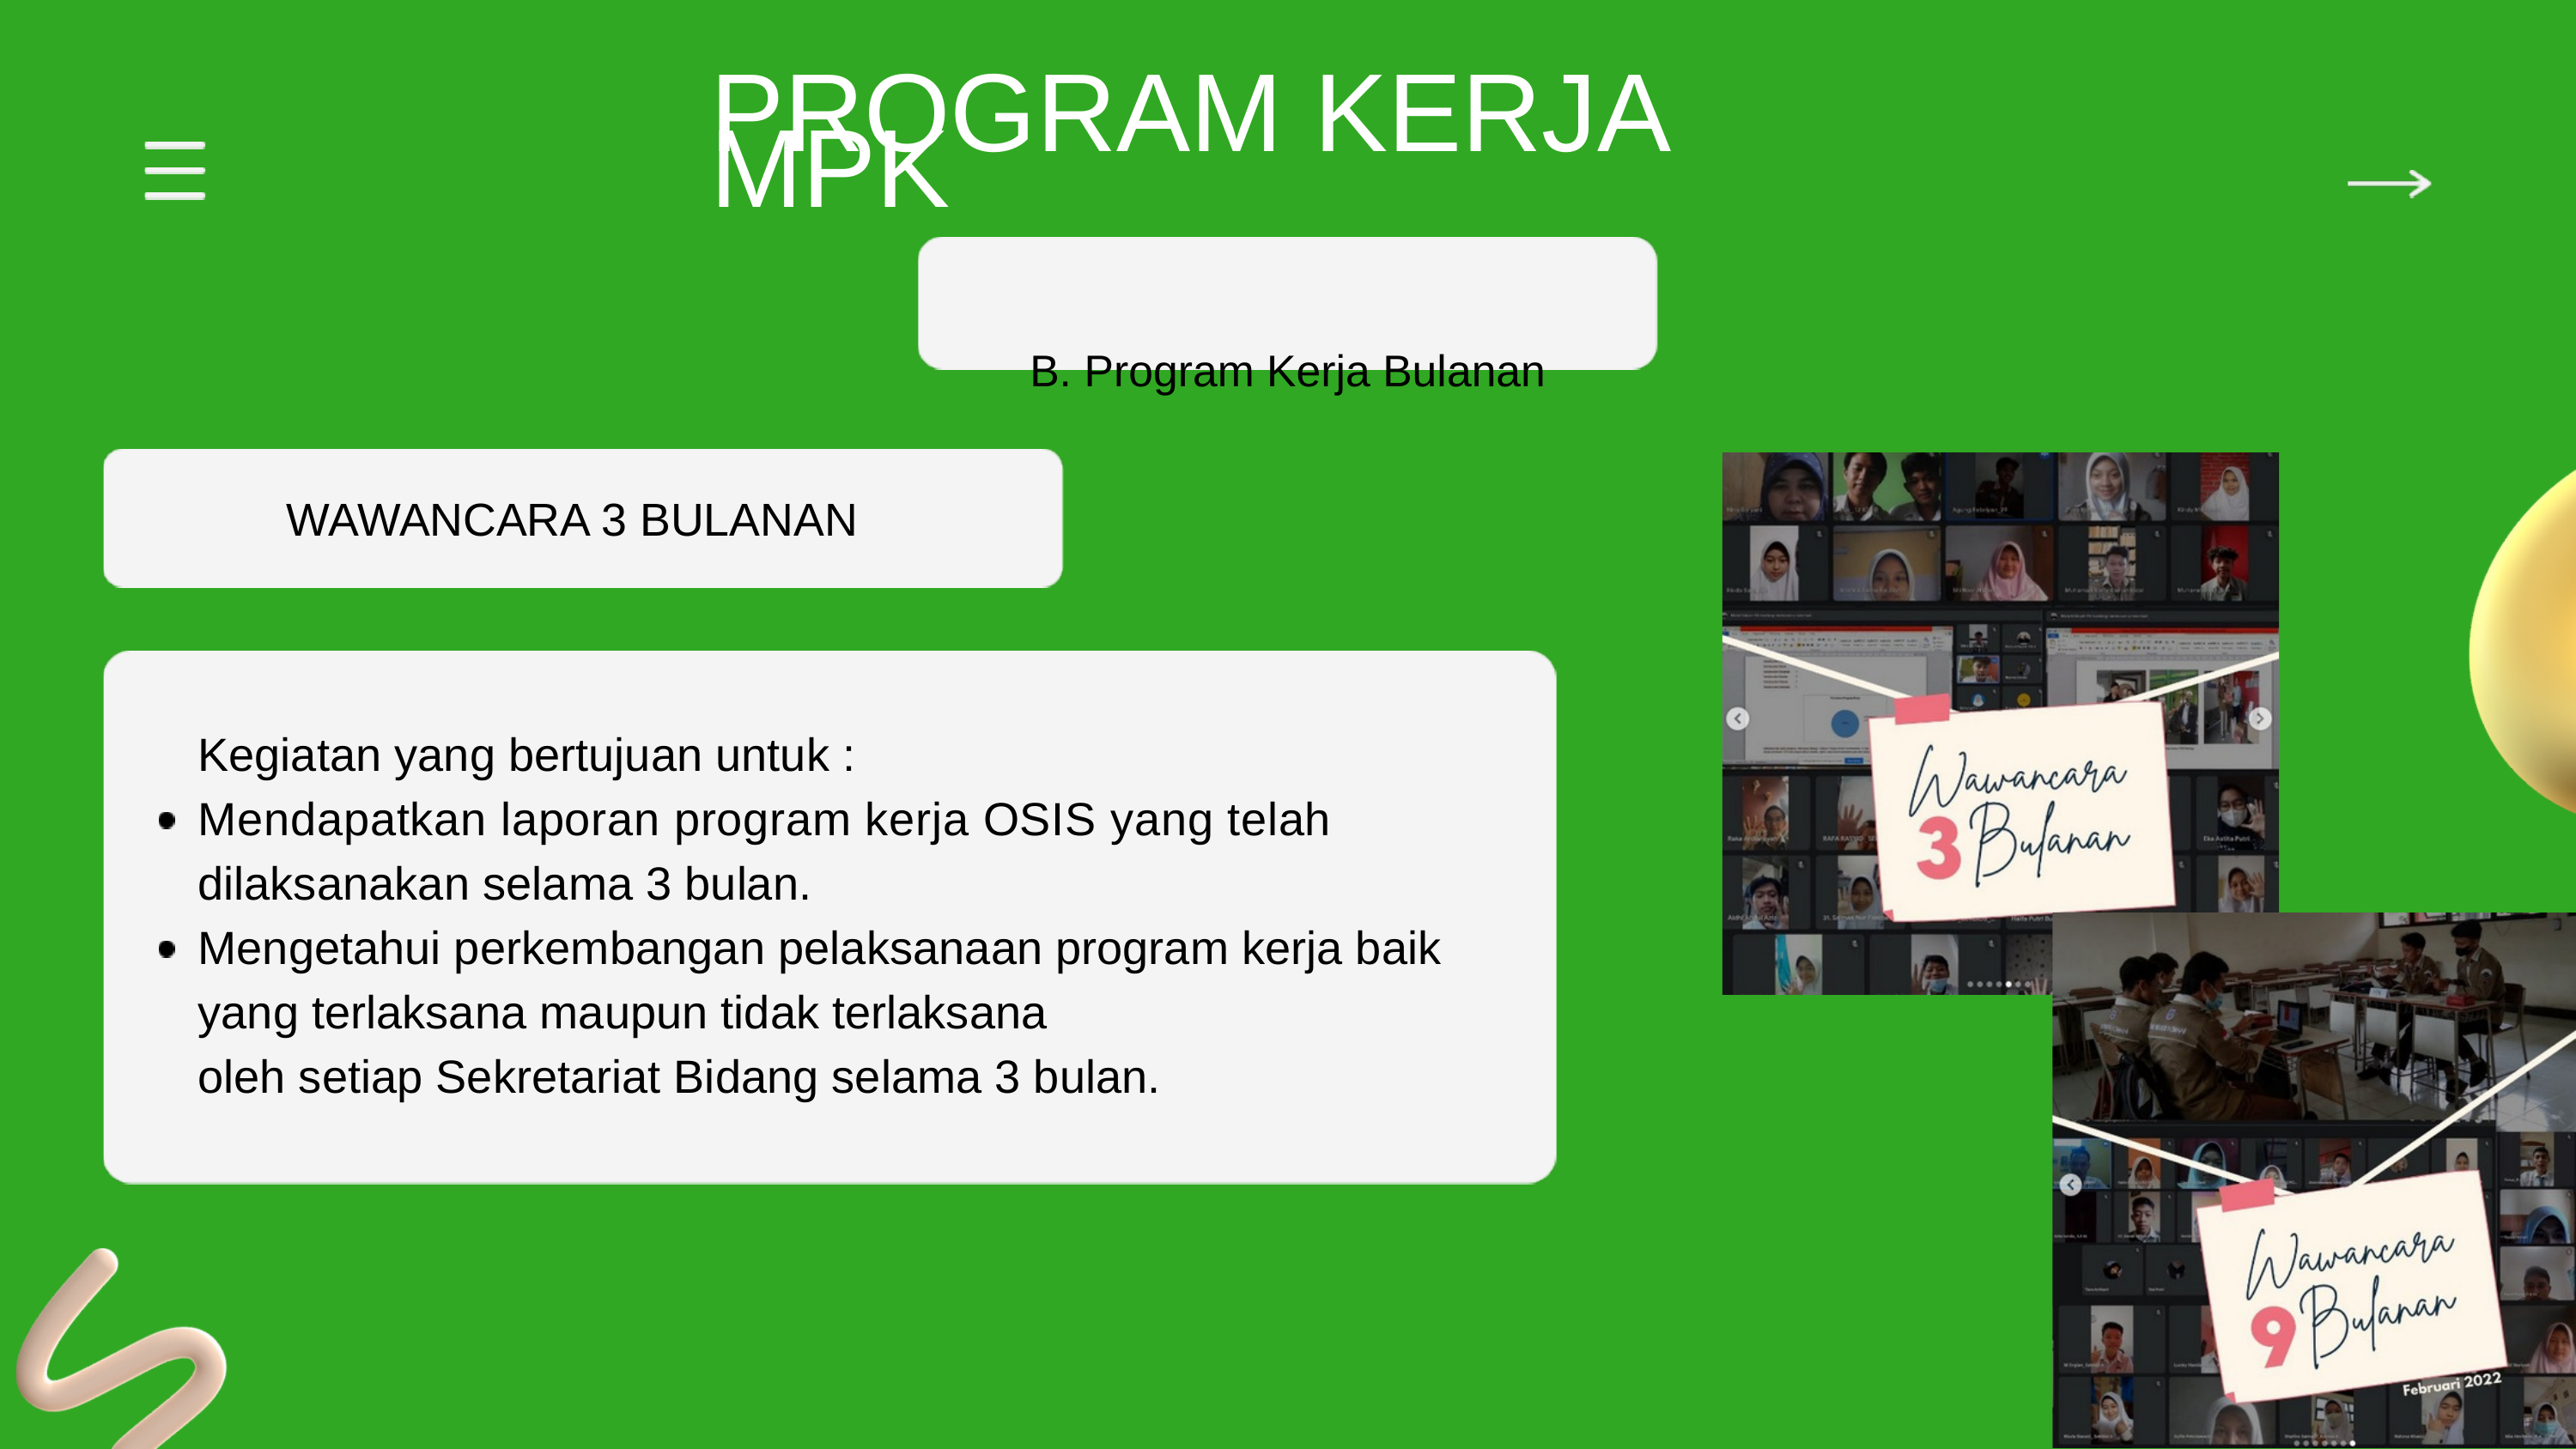

PROGRAM KERJA MPK

B. Program Kerja Bulanan

WAWANCARA 3 BULANAN

Kegiatan yang bertujuan untuk :
Mendapatkan laporan program kerja OSIS yang telah
dilaksanakan selama 3 bulan.
Mengetahui perkembangan pelaksanaan program kerja baik yang terlaksana maupun tidak terlaksana
oleh setiap Sekretariat Bidang selama 3 bulan.